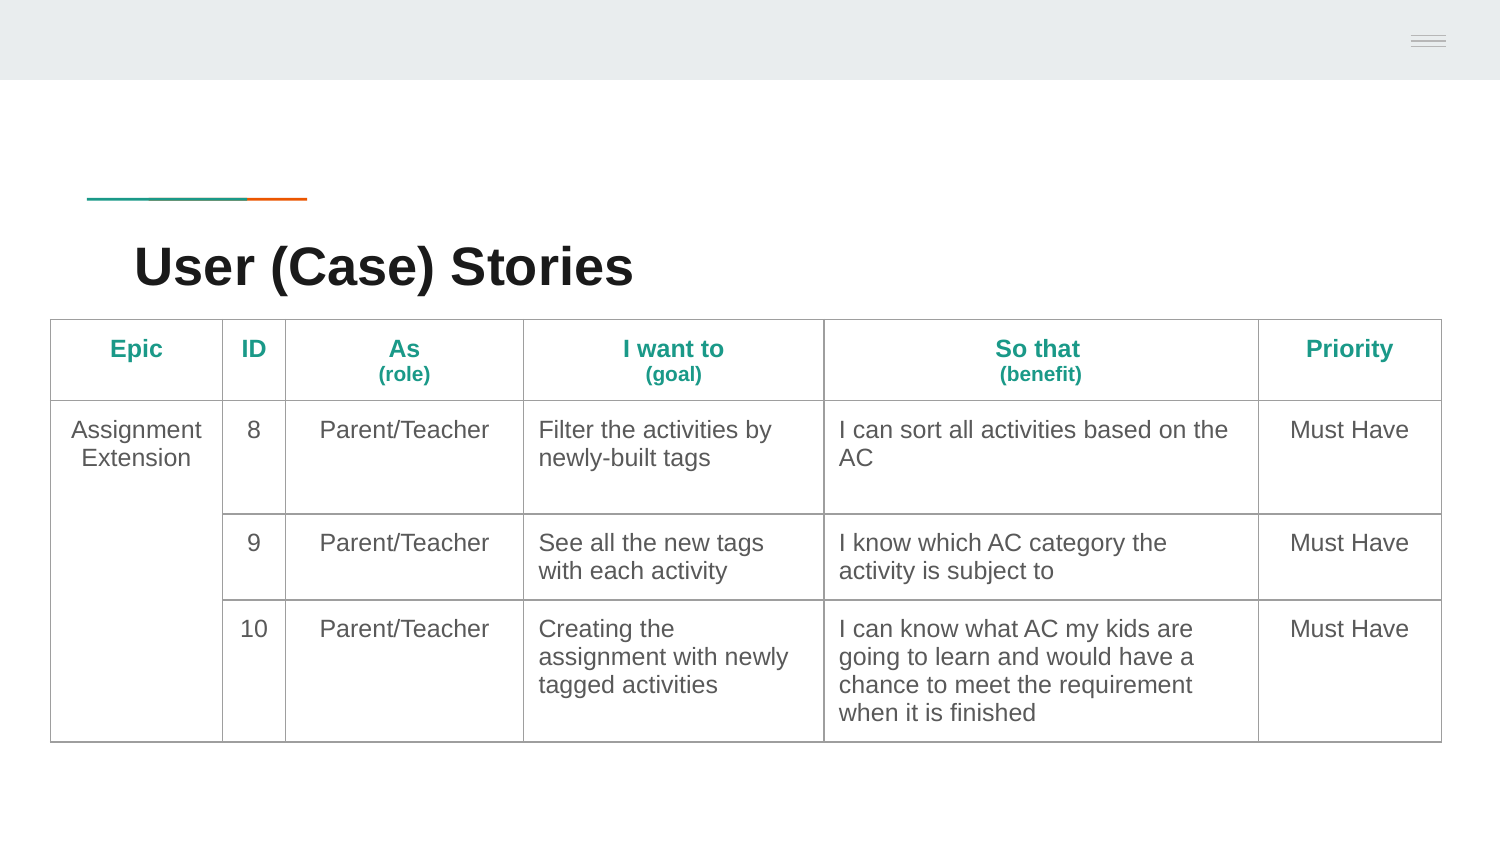

# User (Case) Stories
| Epic | ID | As (role) | I want to (goal) | So that (benefit) | Priority |
| --- | --- | --- | --- | --- | --- |
| Assignment Extension | 8 | Parent/Teacher | Filter the activities by newly-built tags | I can sort all activities based on the AC | Must Have |
|  | 9 | Parent/Teacher | See all the new tags with each activity | I know which AC category the activity is subject to | Must Have |
|  | 10 | Parent/Teacher | Creating the assignment with newly tagged activities | I can know what AC my kids are going to learn and would have a chance to meet the requirement when it is finished | Must Have |